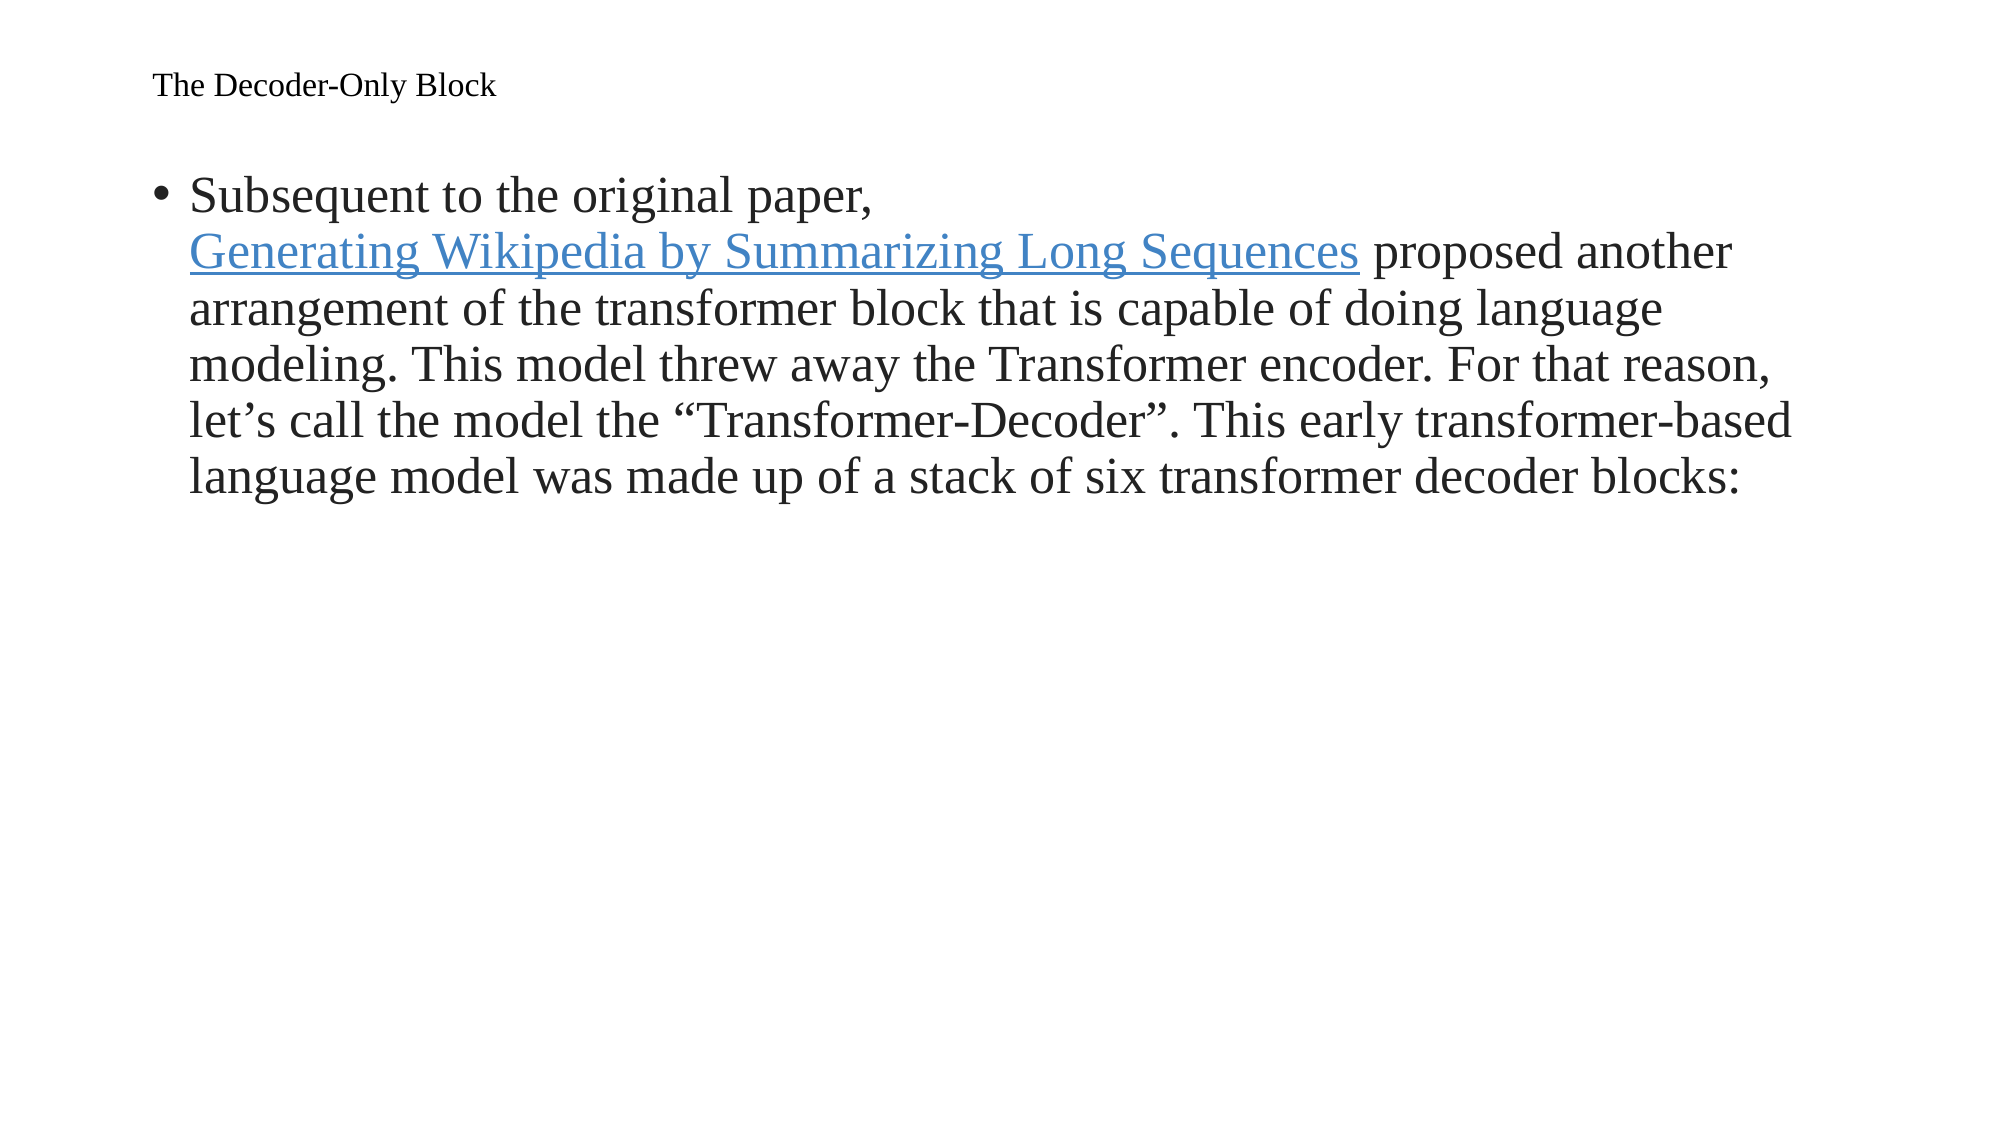

# The Decoder-Only Block
Subsequent to the original paper, Generating Wikipedia by Summarizing Long Sequences proposed another arrangement of the transformer block that is capable of doing language modeling. This model threw away the Transformer encoder. For that reason, let’s call the model the “Transformer-Decoder”. This early transformer-based language model was made up of a stack of six transformer decoder blocks: